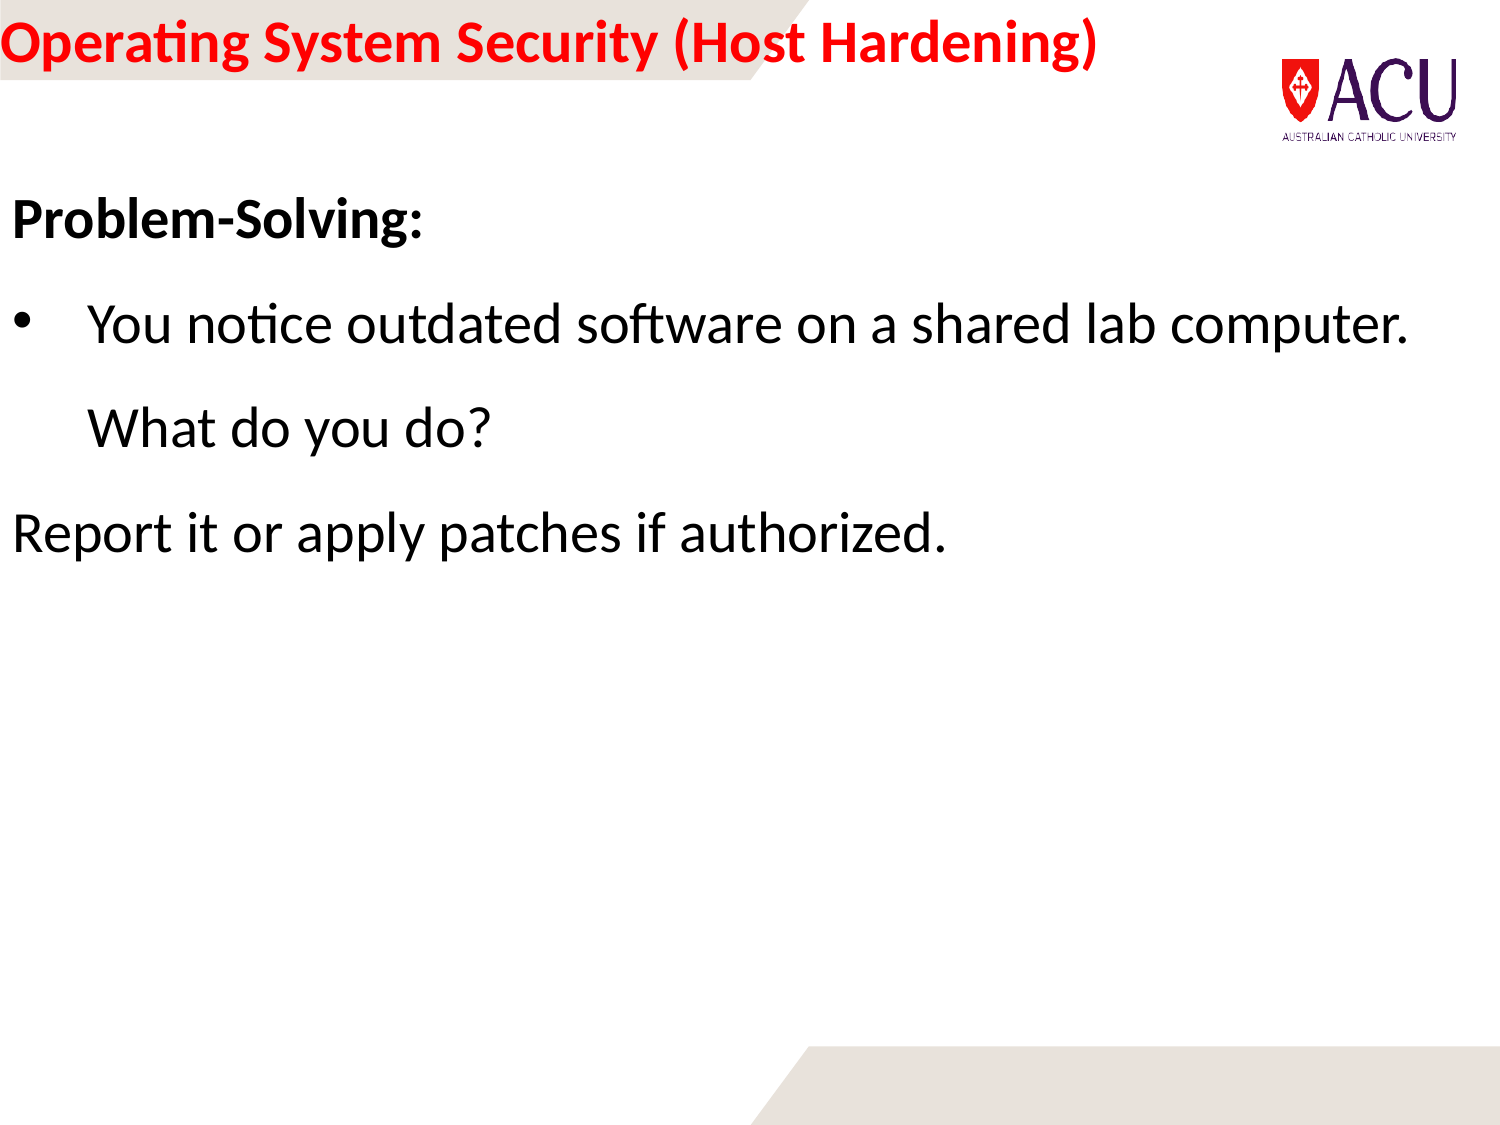

# Operating System Security (Host Hardening)
Problem-Solving:
You notice outdated software on a shared lab computer. What do you do?
Report it or apply patches if authorized.